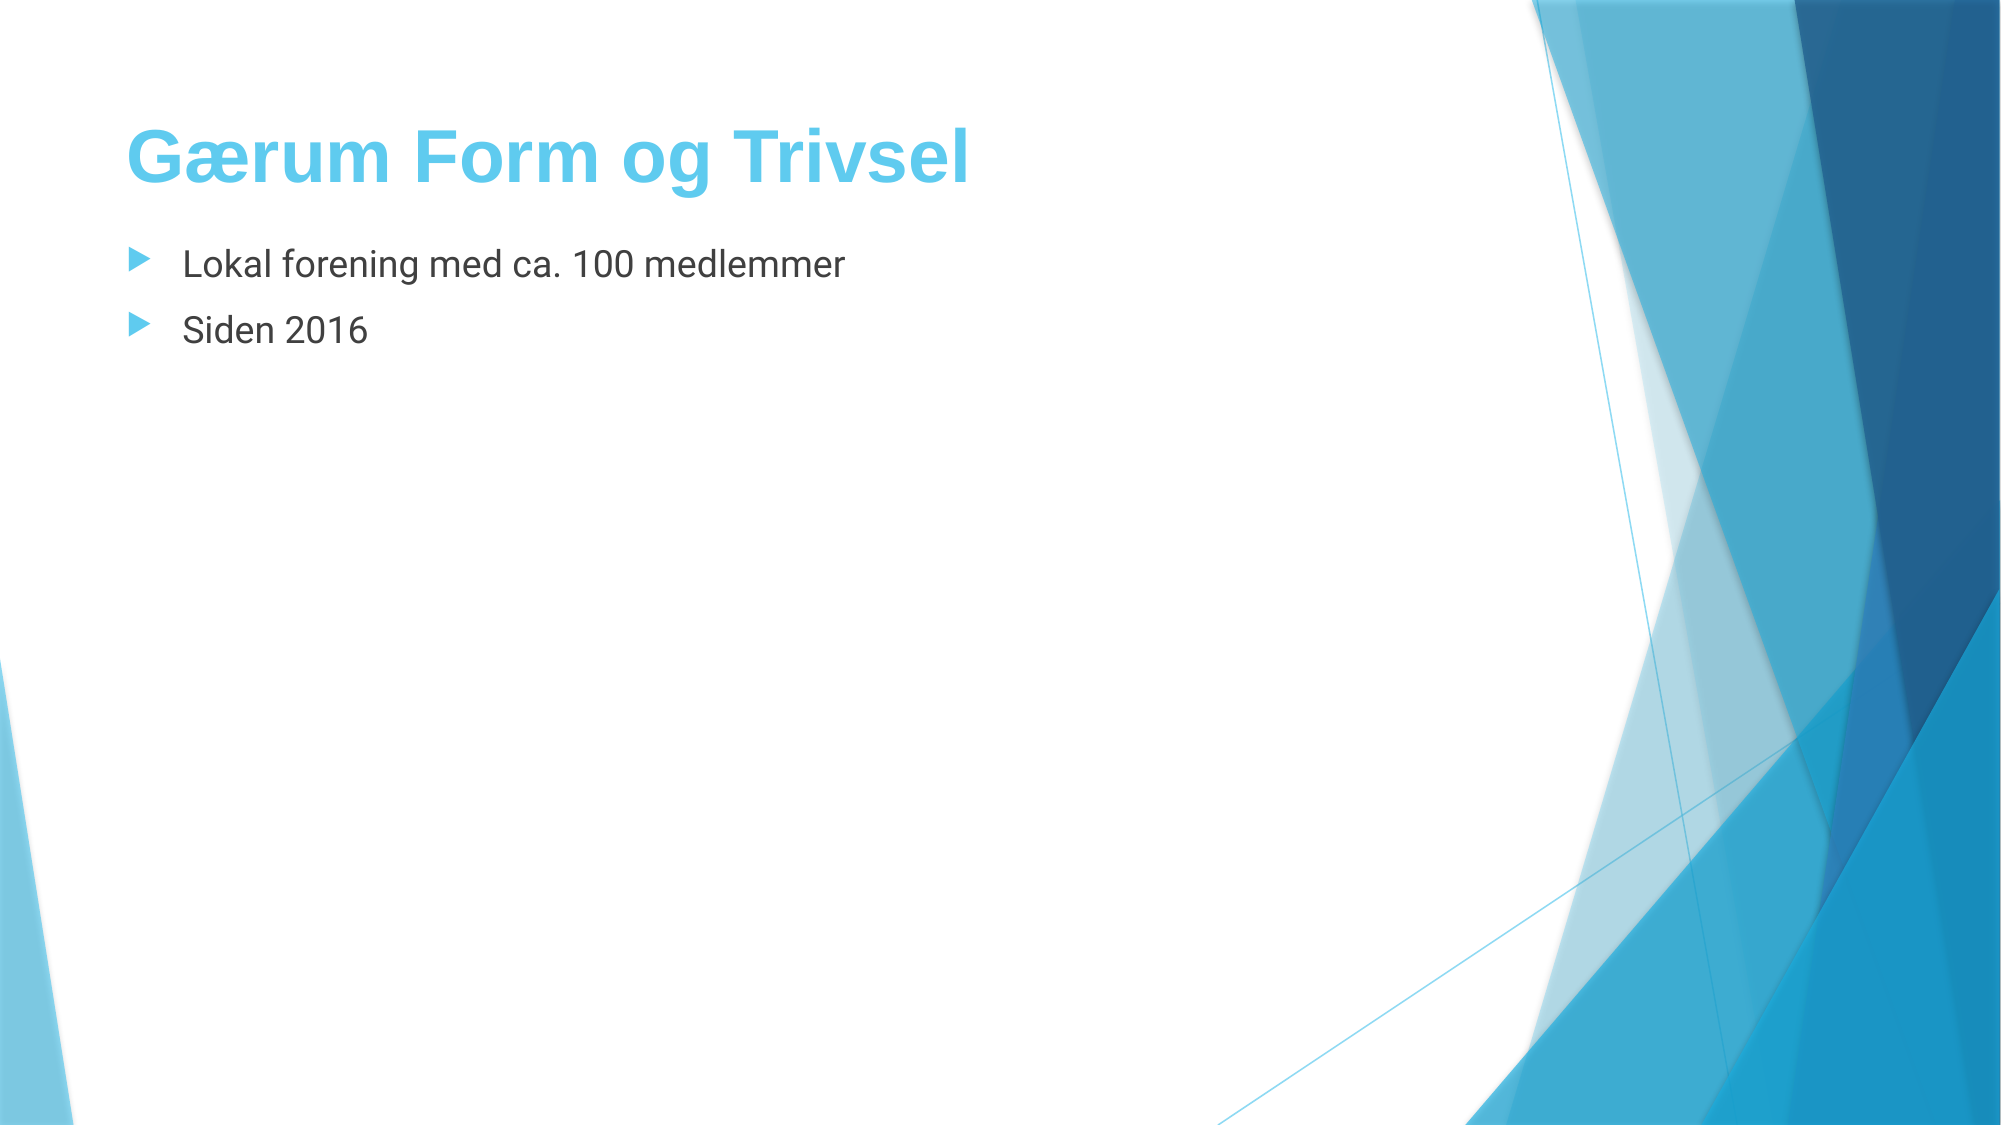

# Gærum Form og Trivsel
Lokal forening med ca. 100 medlemmer
Siden 2016